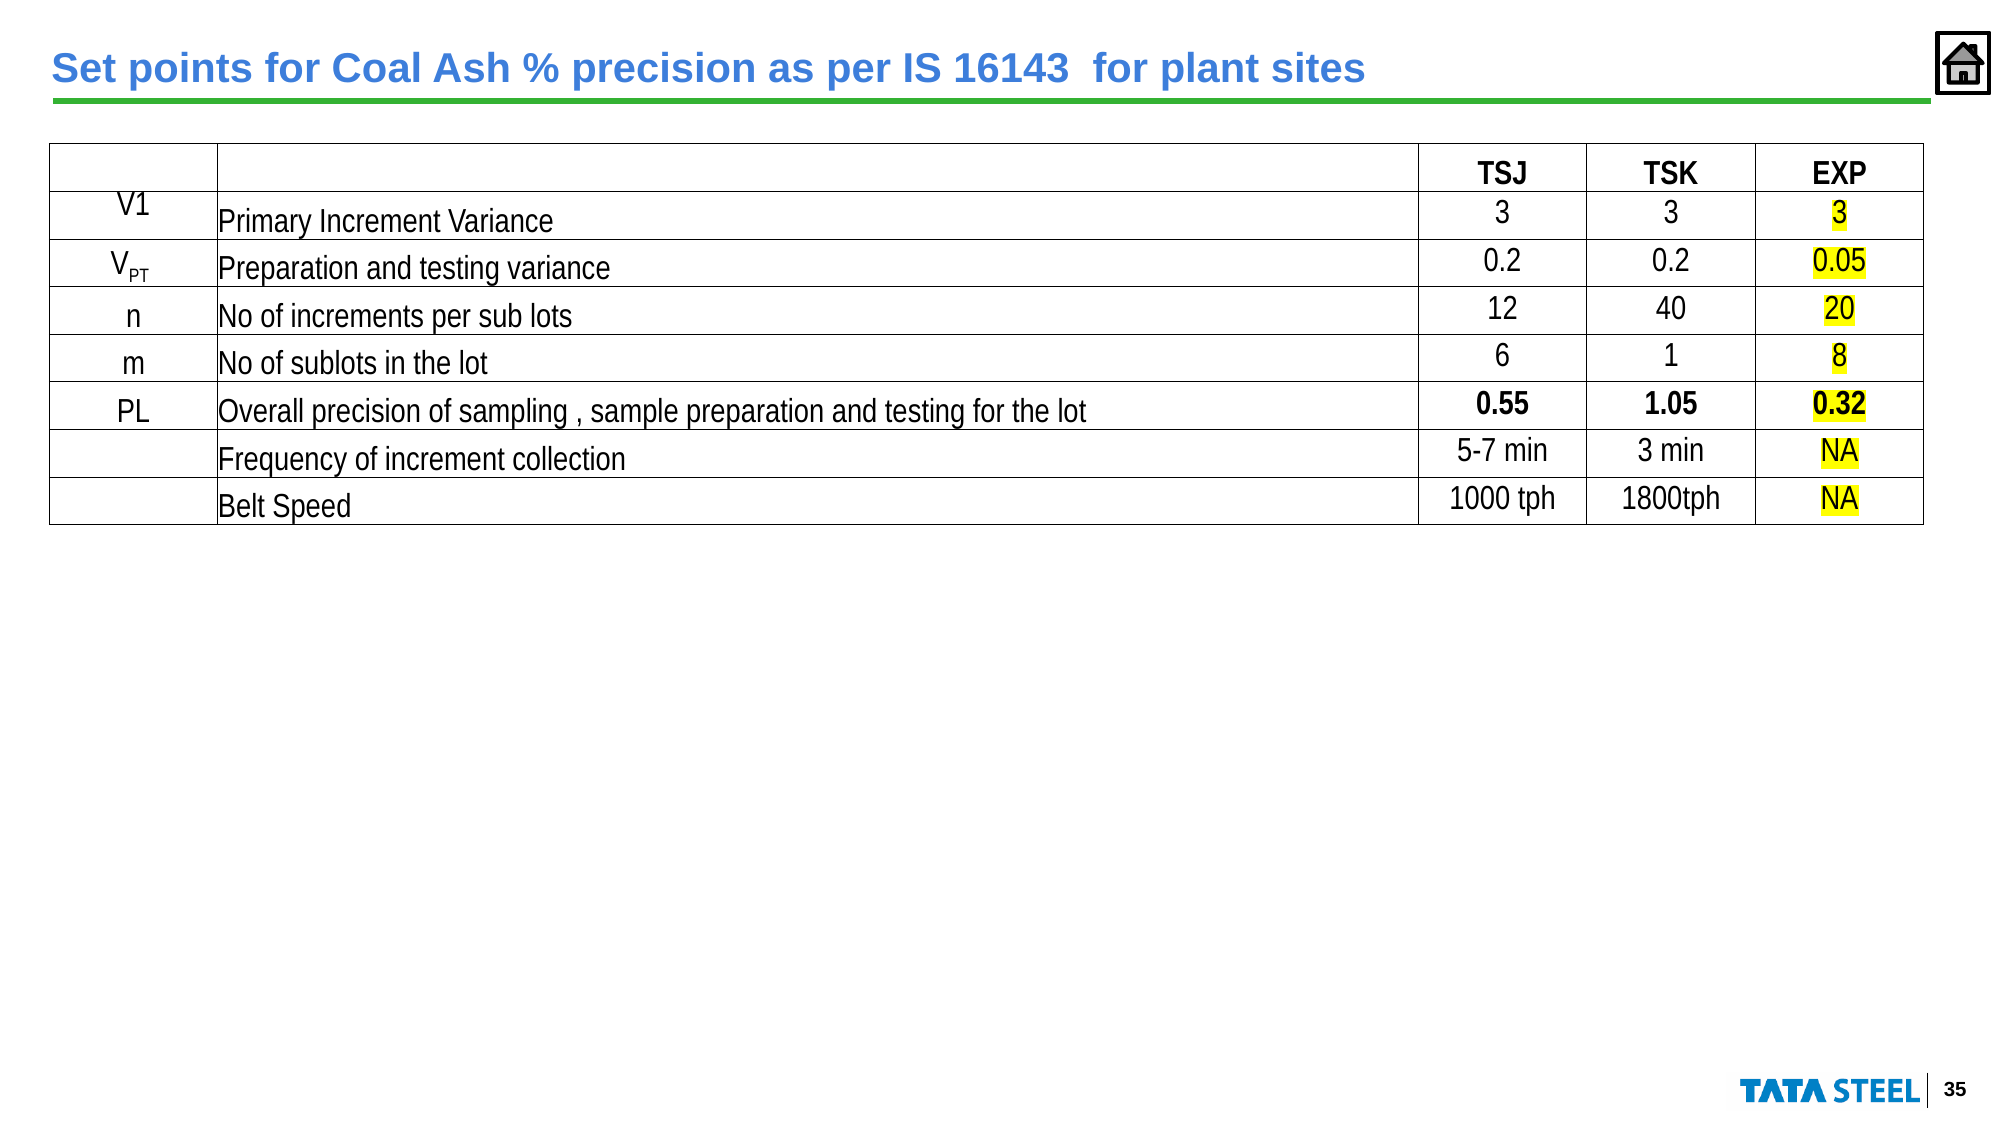

Set points for Coal Ash % precision as per IS 16143  for plant sites

|  |  | TSJ | TSK | EXP |
| --- | --- | --- | --- | --- |
| V1 | Primary Increment Variance | 3 | 3 | 3 |
| VPT | Preparation and testing variance | 0.2 | 0.2 | 0.05 |
| n | No of increments per sub lots | 12 | 40 | 20 |
| m | No of sublots in the lot | 6 | 1 | 8 |
| PL | Overall precision of sampling , sample preparation and testing for the lot | 0.55 | 1.05 | 0.32 |
|  | Frequency of increment collection | 5-7 min | 3 min | NA |
|  | Belt Speed | 1000 tph | 1800tph | NA |